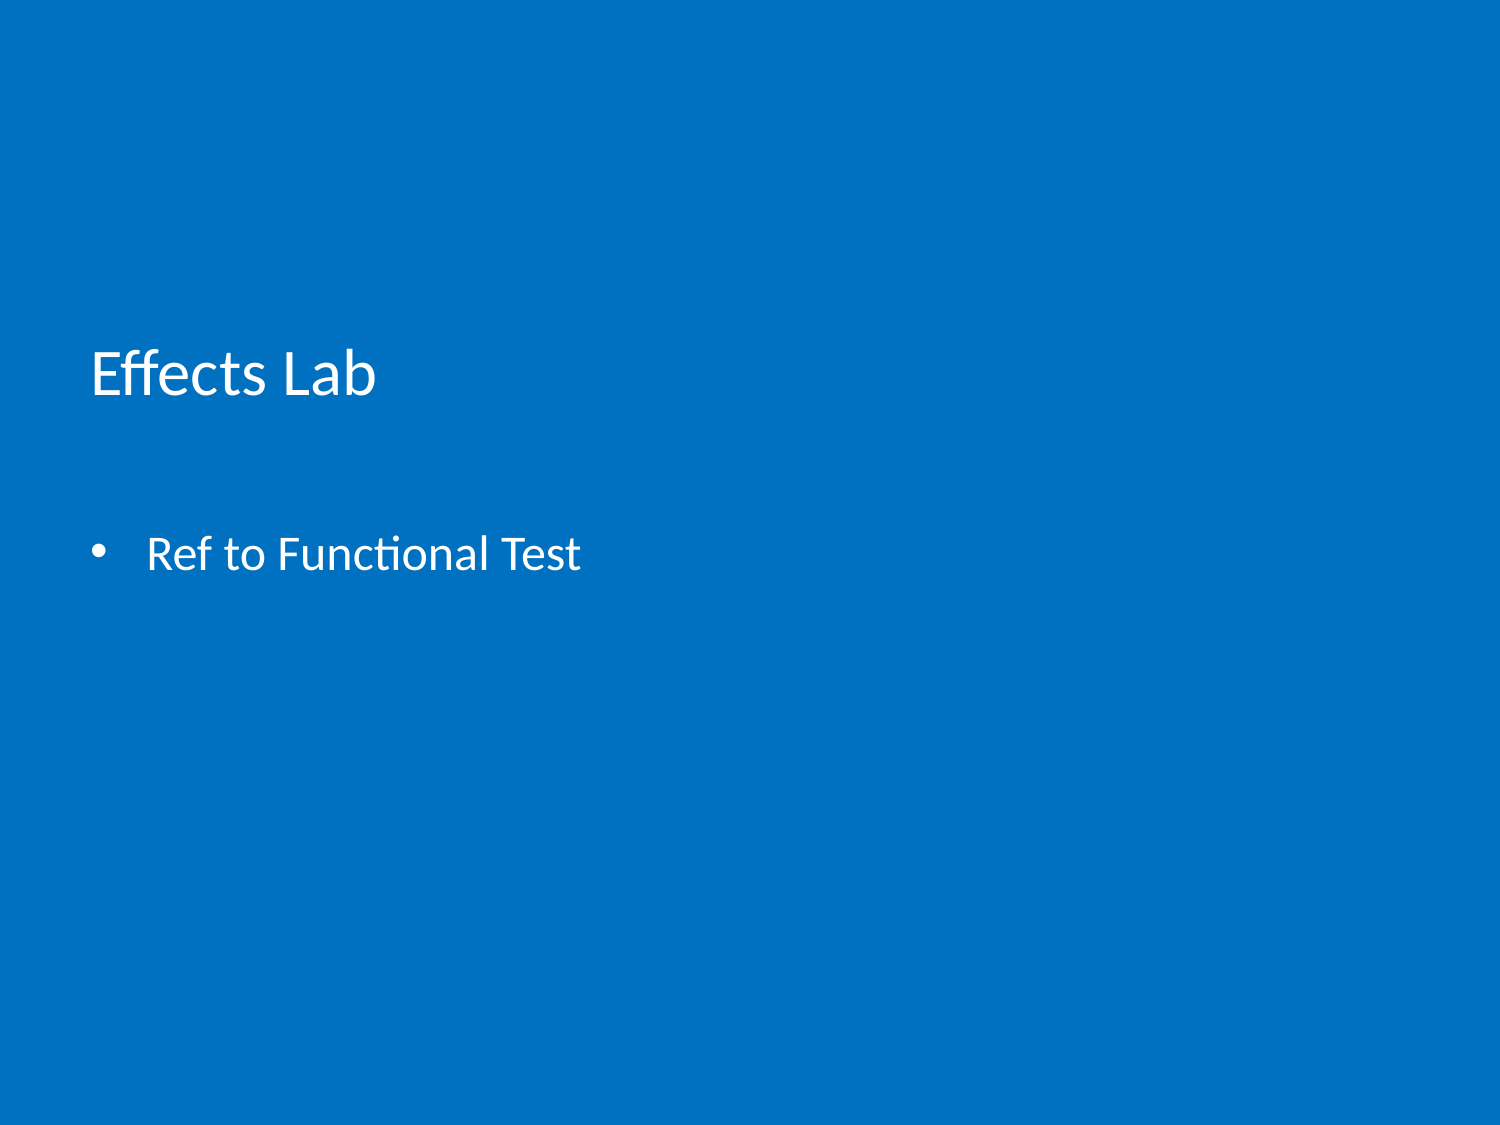

# Effects Lab
Ref to Functional Test